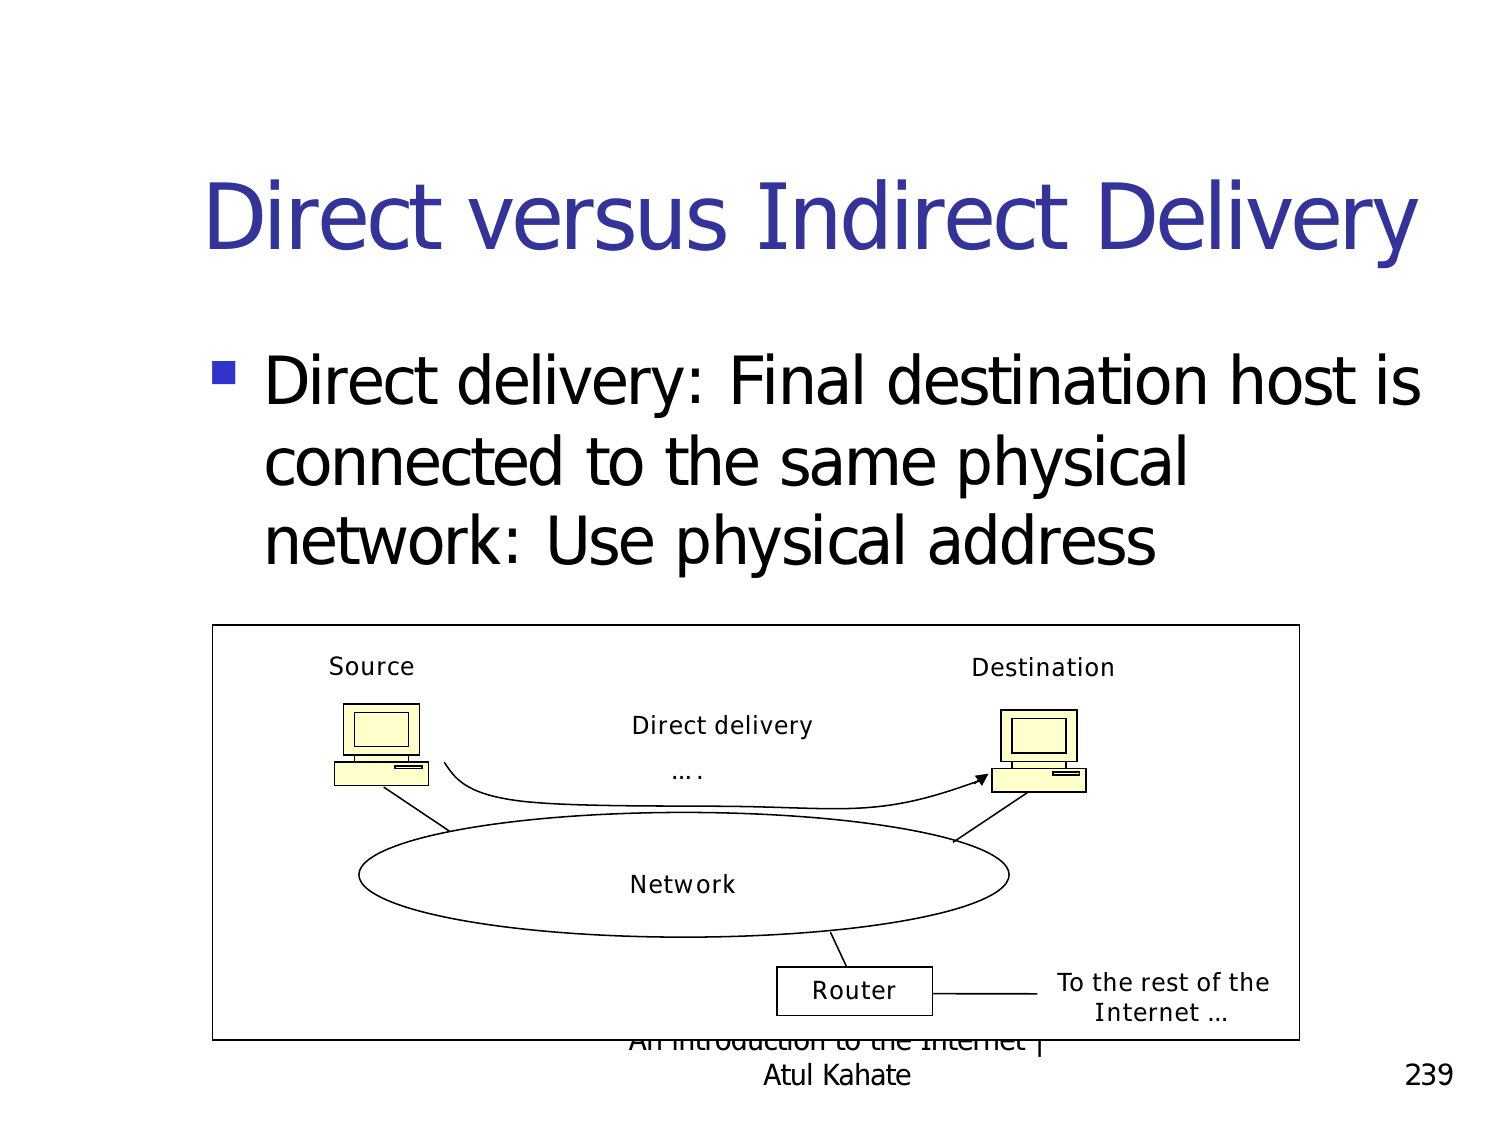

Direct versus Indirect Delivery
Direct delivery: Final destination host is connected to the same physical network: Use physical address

Source
Destination
Direct delivery

….

Network

To the rest of the Internet …
Router

An introduction to the Internet | Atul Kahate
239